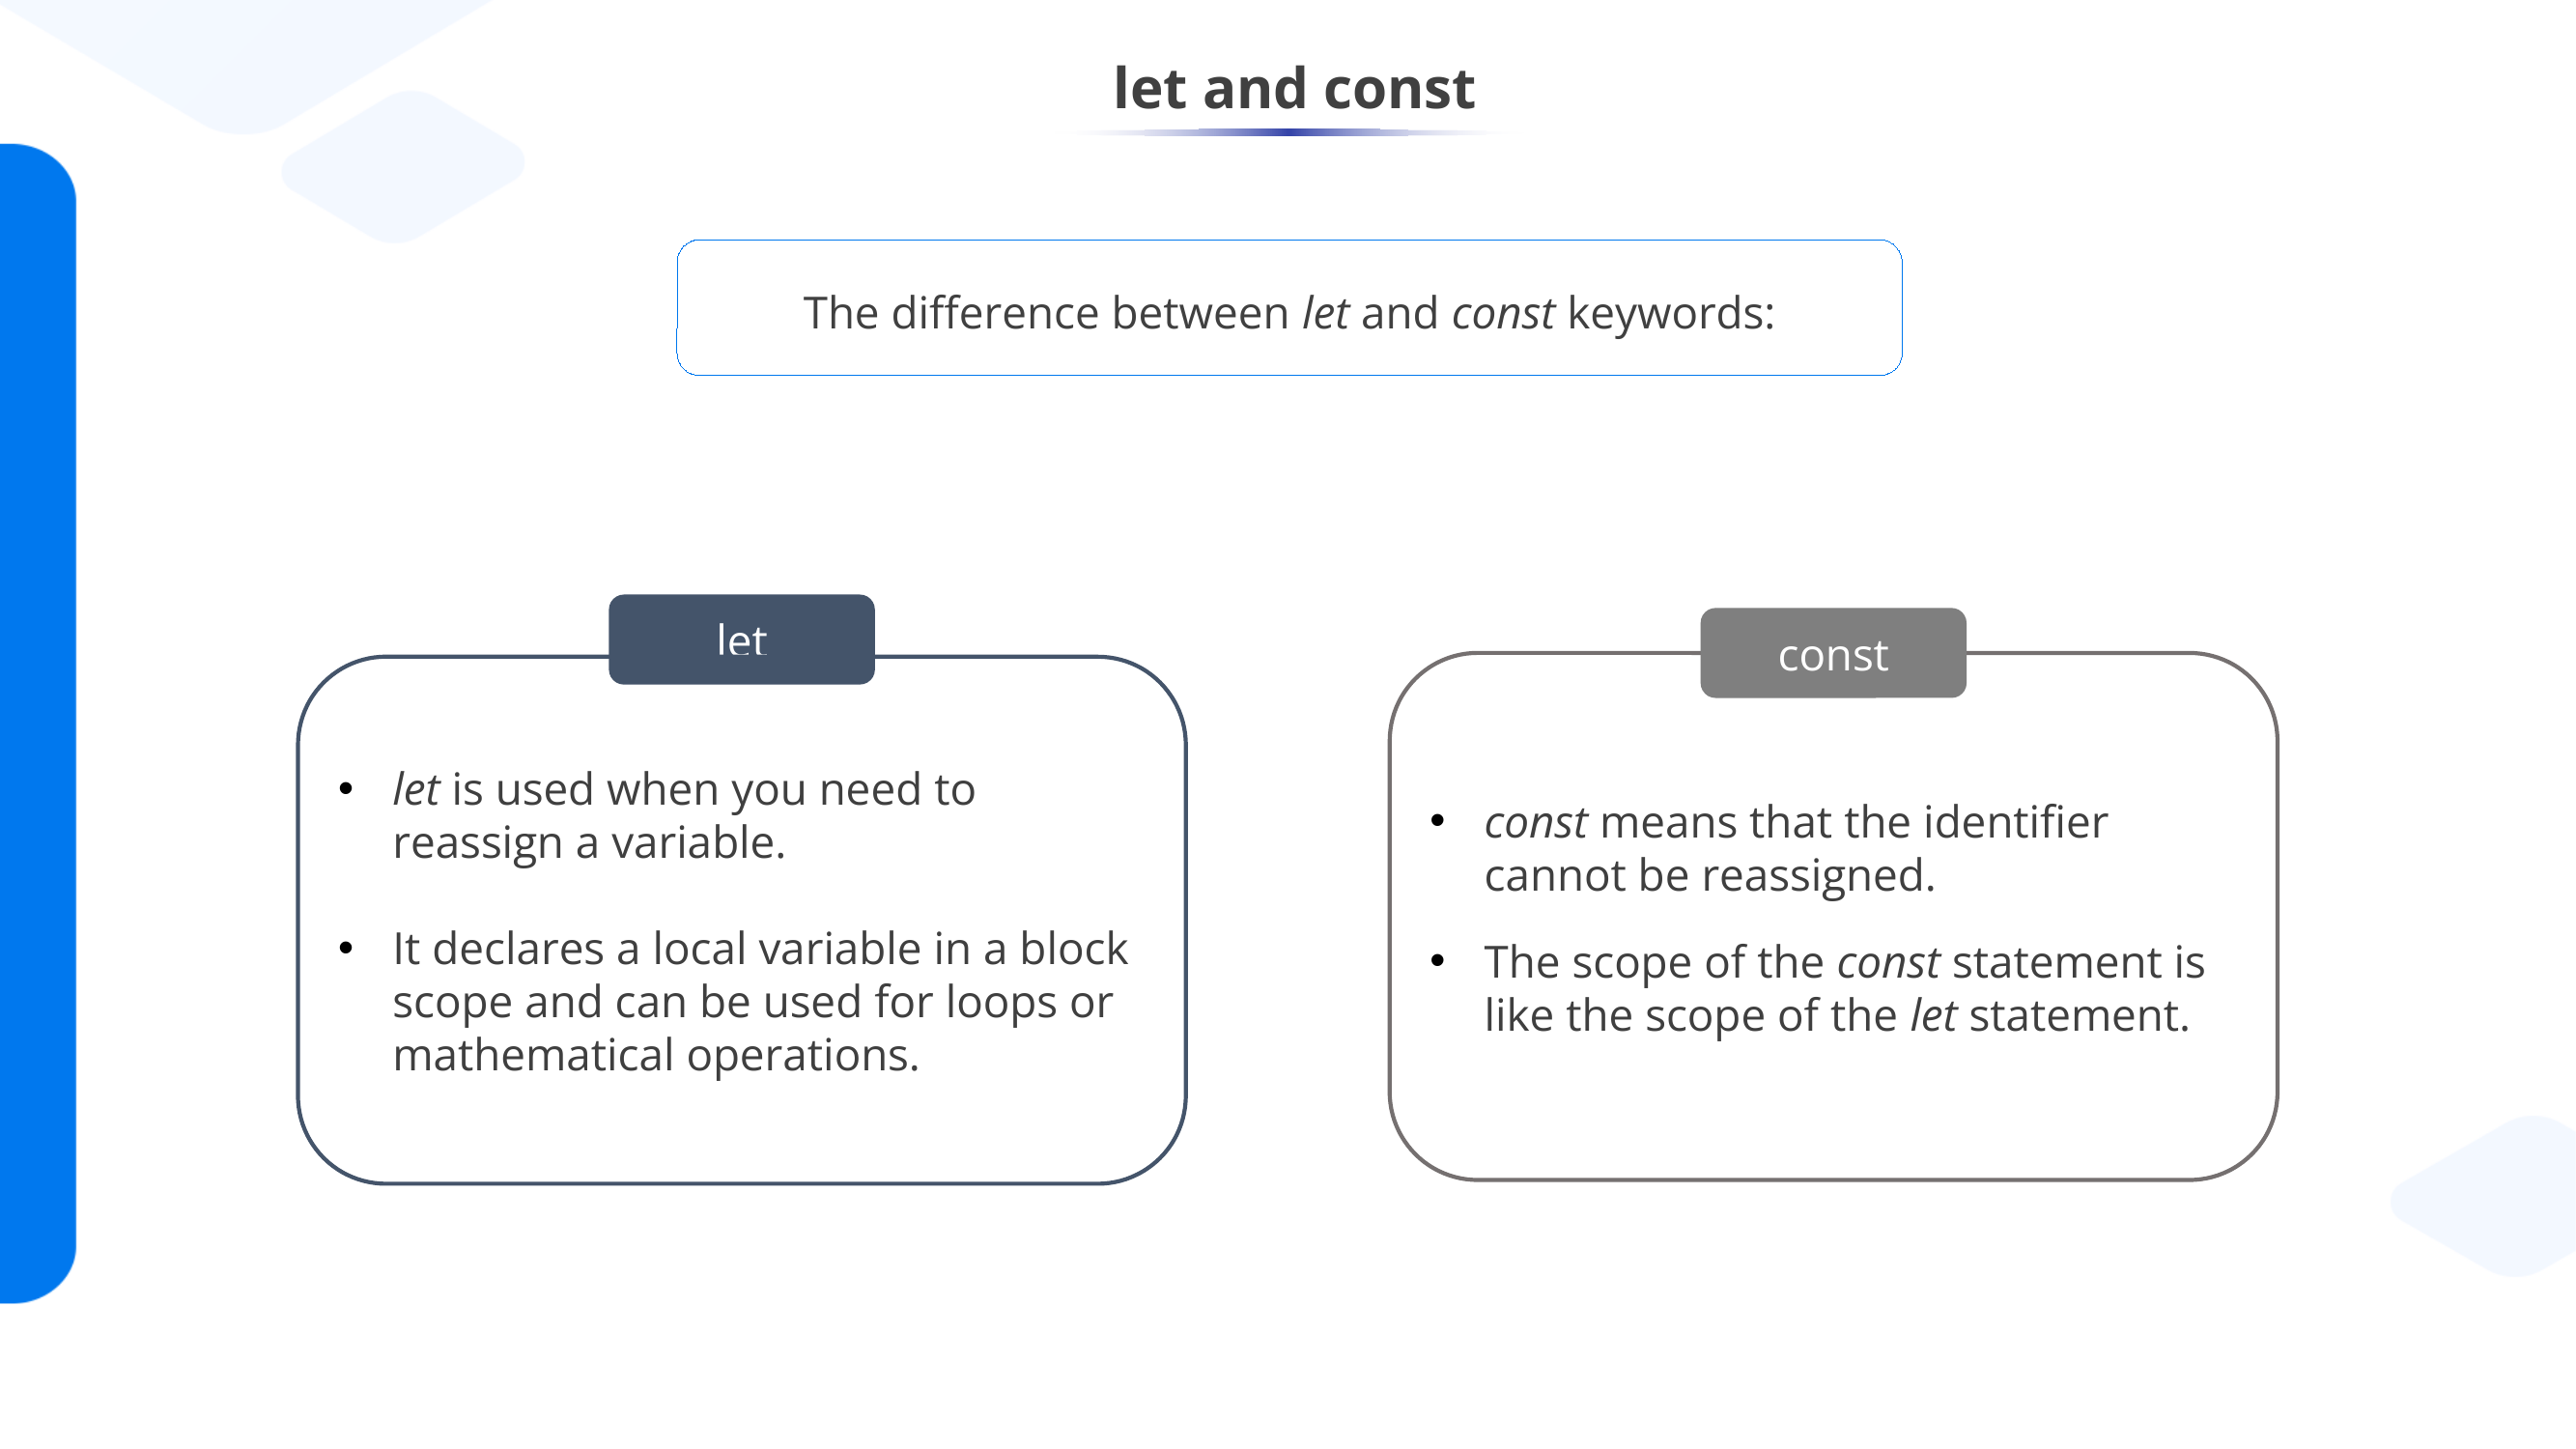

# let and const

The difference between let and const keywords:
let
let is used when you need to reassign a variable.

It declares a local variable in a block scope and can be used for loops or mathematical operations.
const
const means that the identifier cannot be reassigned.

The scope of the const statement is like the scope of the let statement.